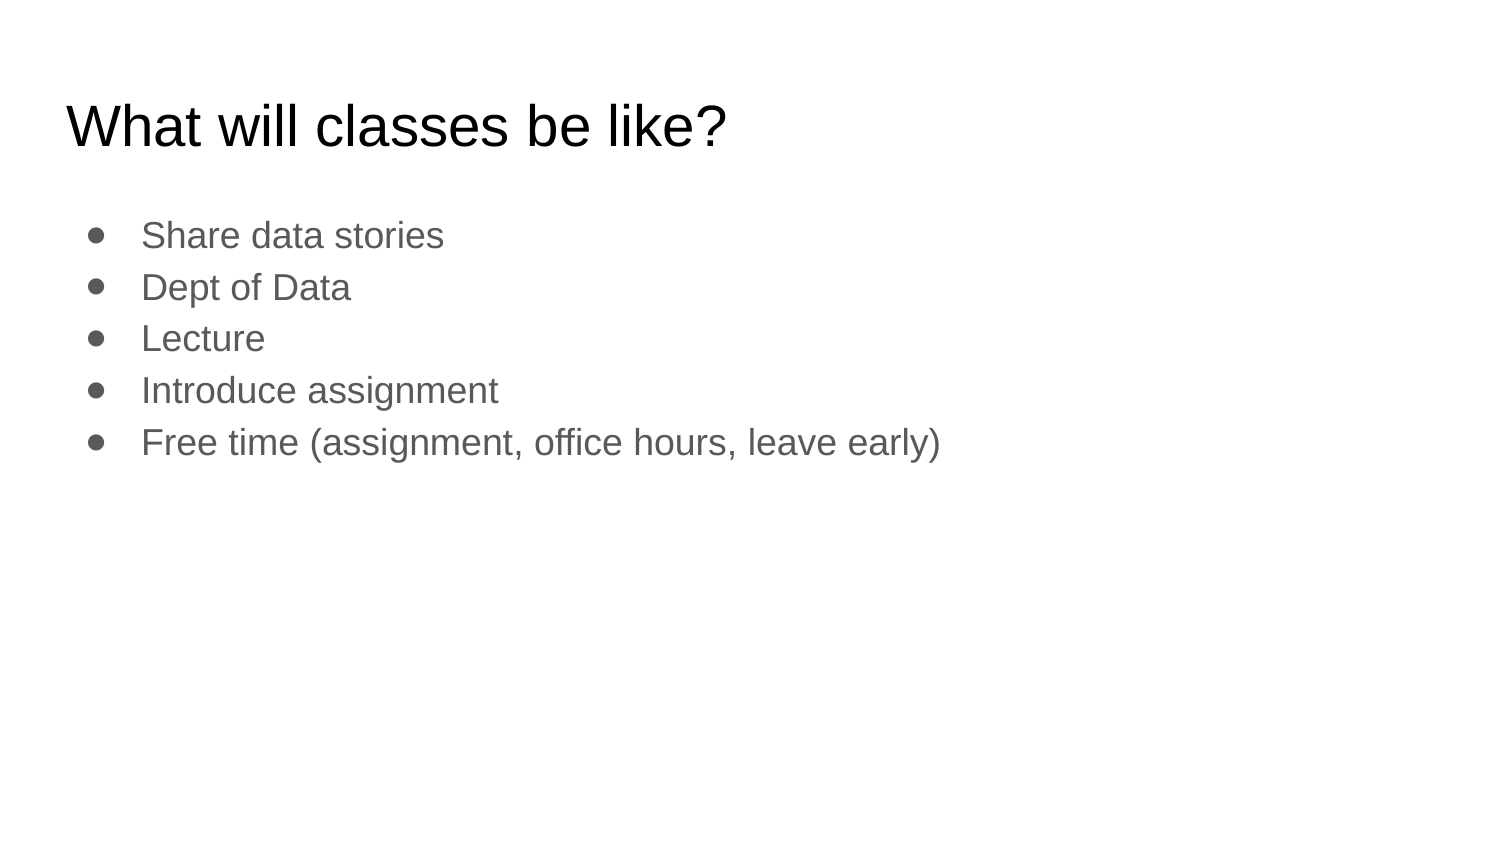

# What will classes be like?
Share data stories
Dept of Data
Lecture
Introduce assignment
Free time (assignment, office hours, leave early)